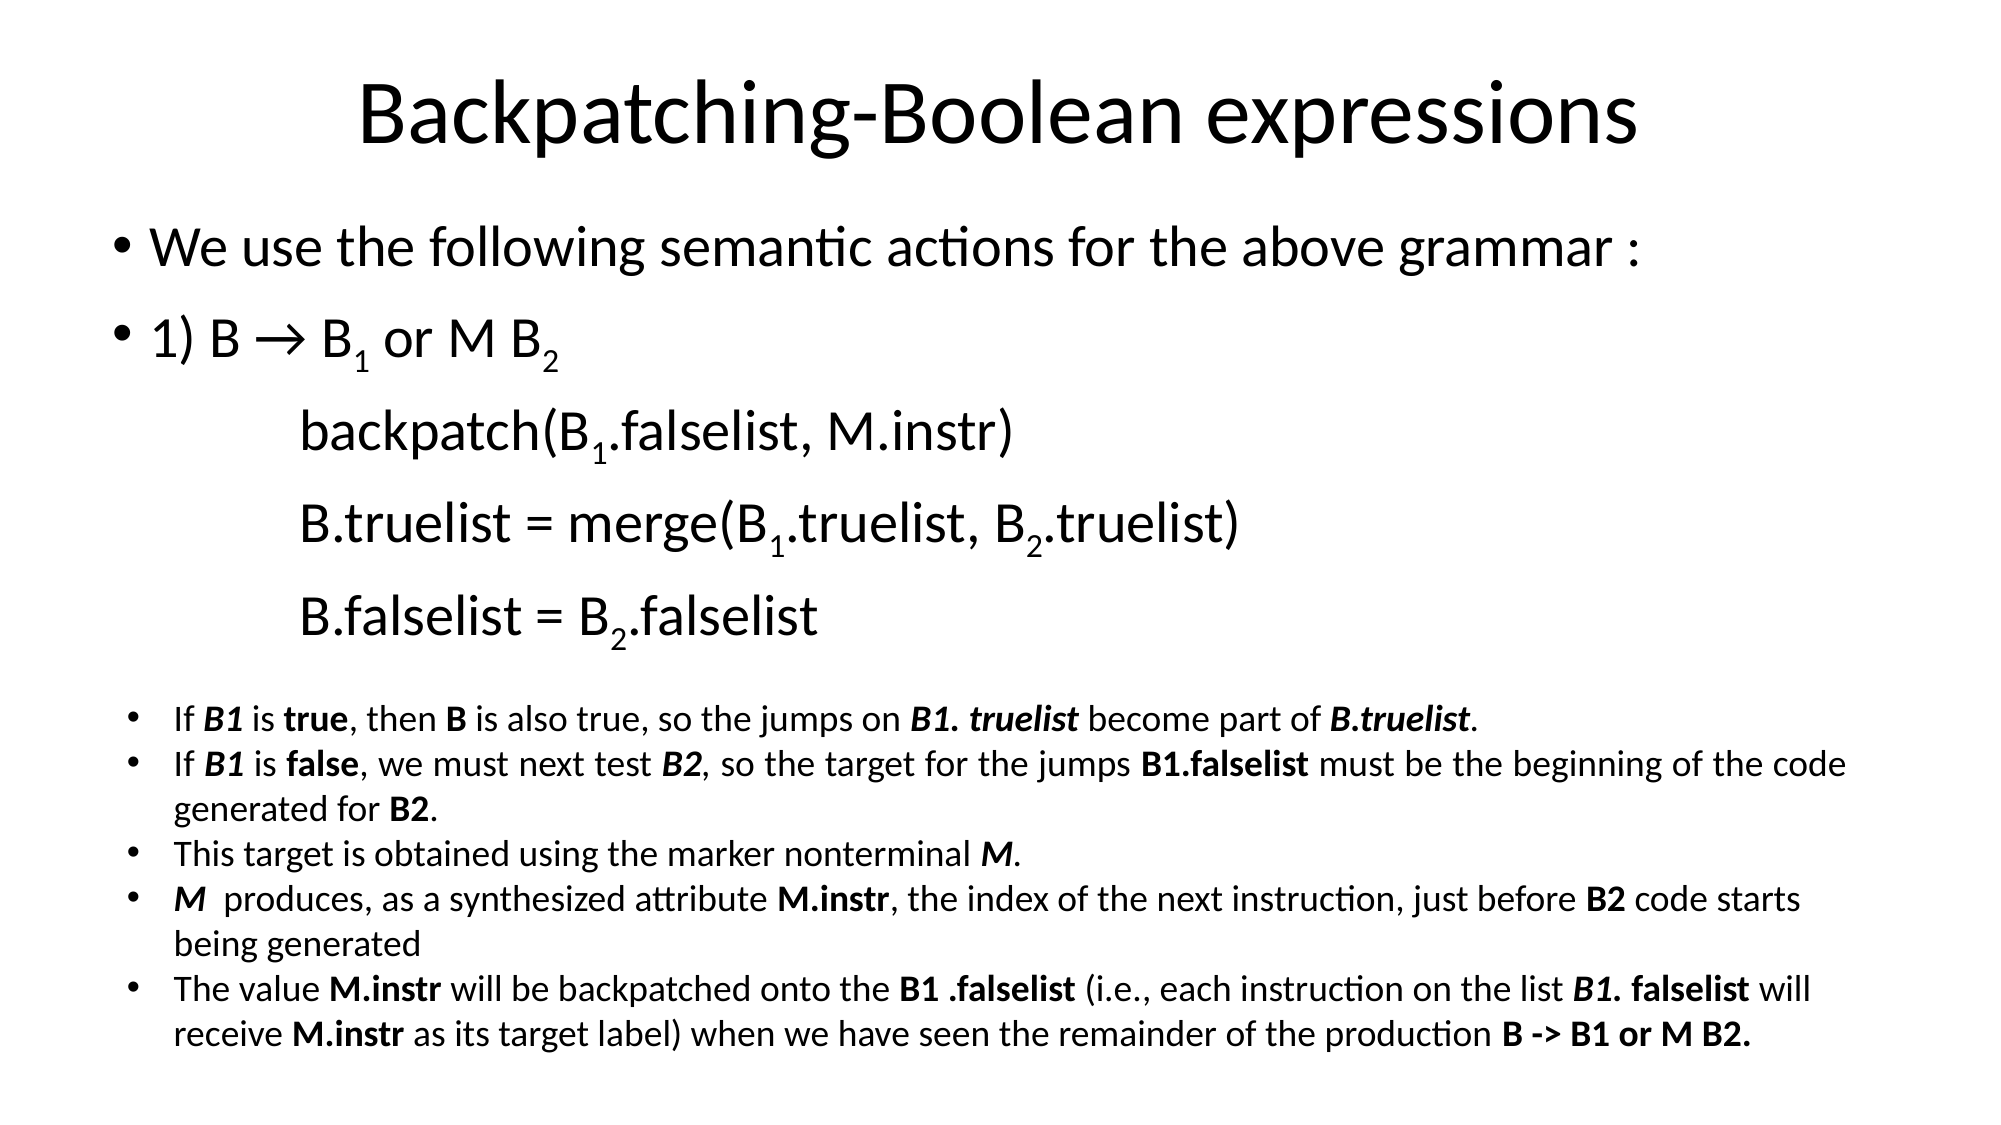

# Backpatching-Boolean expressions
We use the following semantic actions for the above grammar :
1) B → B1 or M B2
		backpatch(B1.falselist, M.instr)
		B.truelist = merge(B1.truelist, B2.truelist)
		B.falselist = B2.falselist

If B1 is true, then B is also true, so the jumps on B1. truelist become part of B.truelist.
If B1 is false, we must next test B2, so the target for the jumps B1.falselist must be the beginning of the code generated for B2.
This target is obtained using the marker nonterminal M.
M  produces, as a synthesized attribute M.instr, the index of the next instruction, just before B2 code starts being generated
The value M.instr will be backpatched onto the B1 .falselist (i.e., each instruction on the list B1. falselist will receive M.instr as its target label) when we have seen the remainder of the production B -> B1 or M B2.